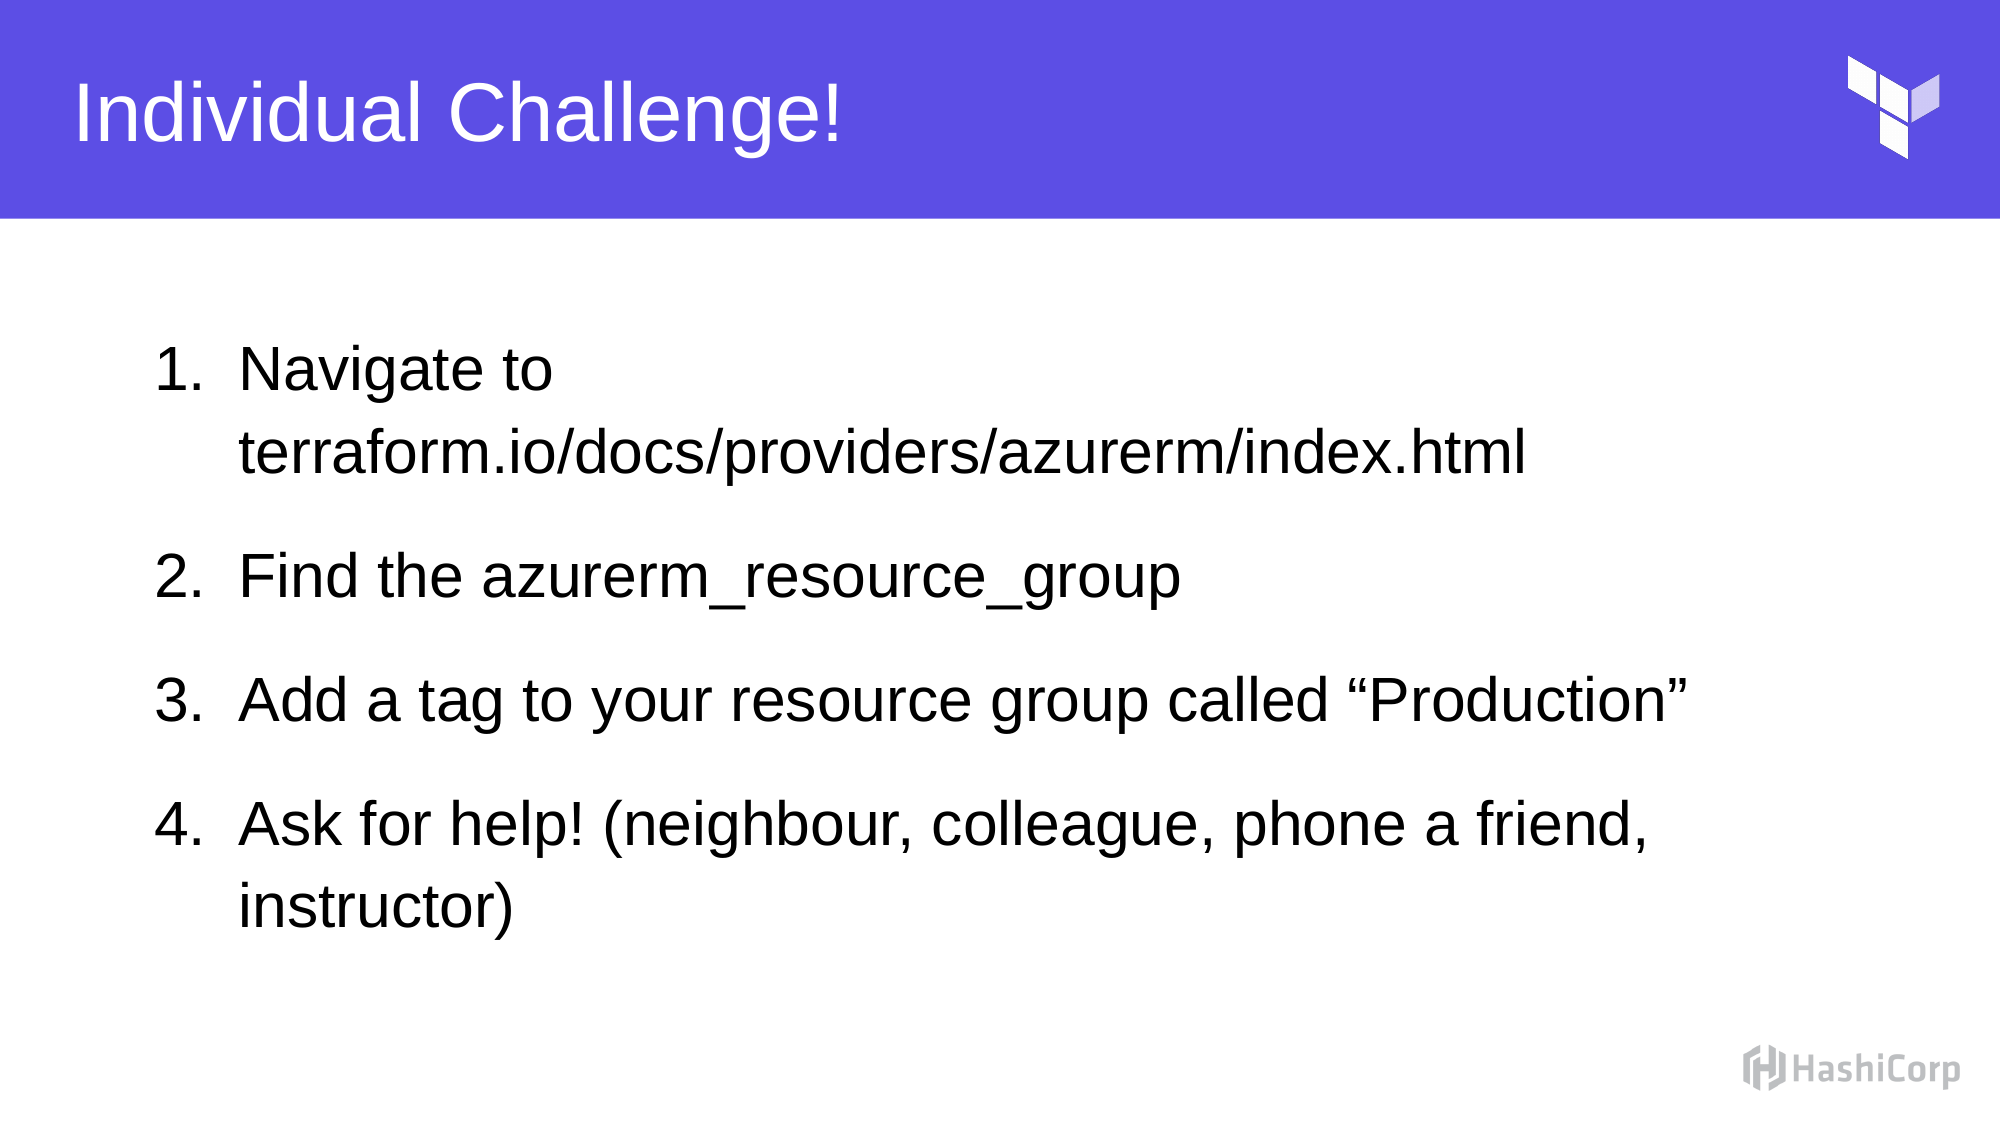

# Individual Challenge!
Navigate to terraform.io/docs/providers/azurerm/index.html
Find the azurerm_resource_group
Add a tag to your resource group called “Production”
Ask for help! (neighbour, colleague, phone a friend, instructor)